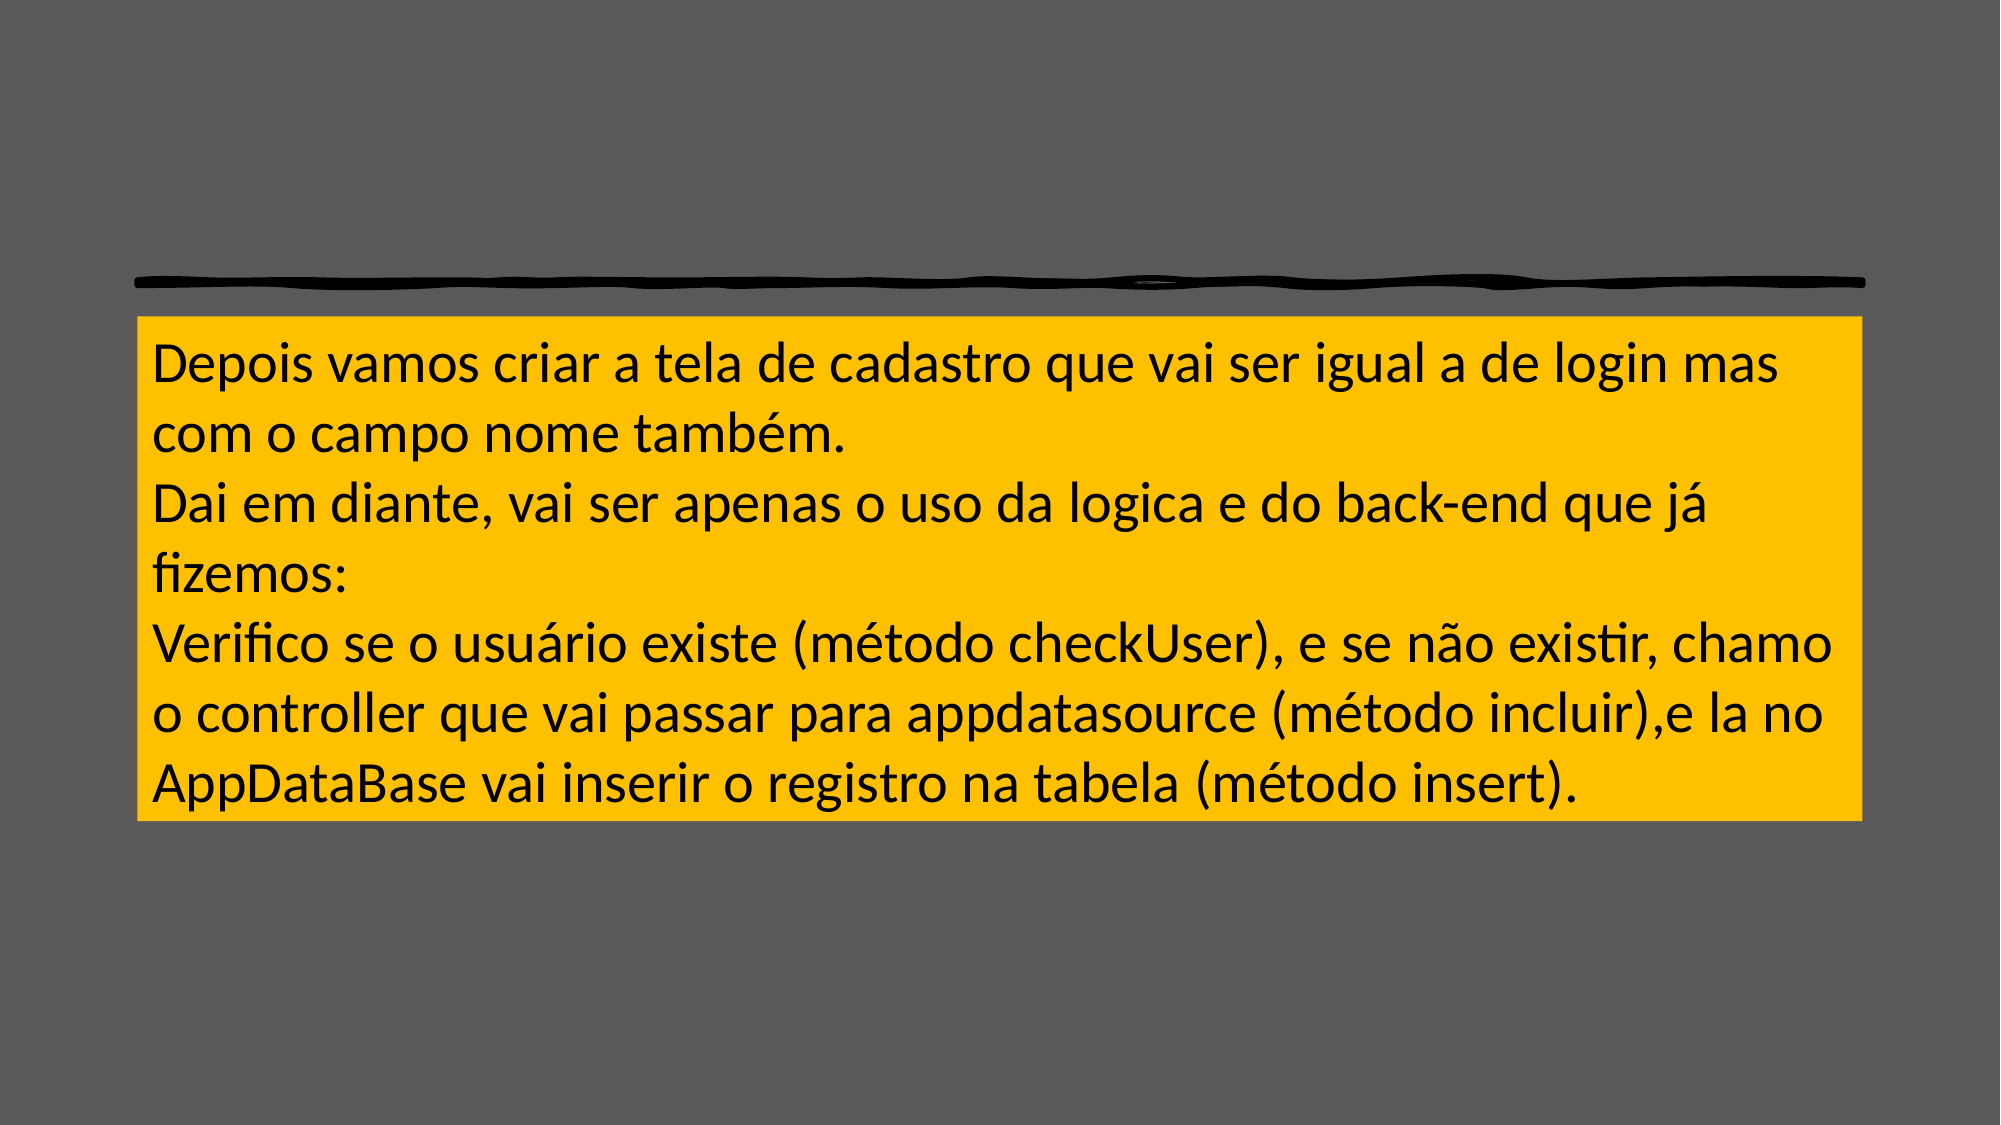

#
Depois vamos criar a tela de cadastro que vai ser igual a de login mas com o campo nome também.
Dai em diante, vai ser apenas o uso da logica e do back-end que já fizemos:
Verifico se o usuário existe (método checkUser), e se não existir, chamo o controller que vai passar para appdatasource (método incluir),e la no AppDataBase vai inserir o registro na tabela (método insert).